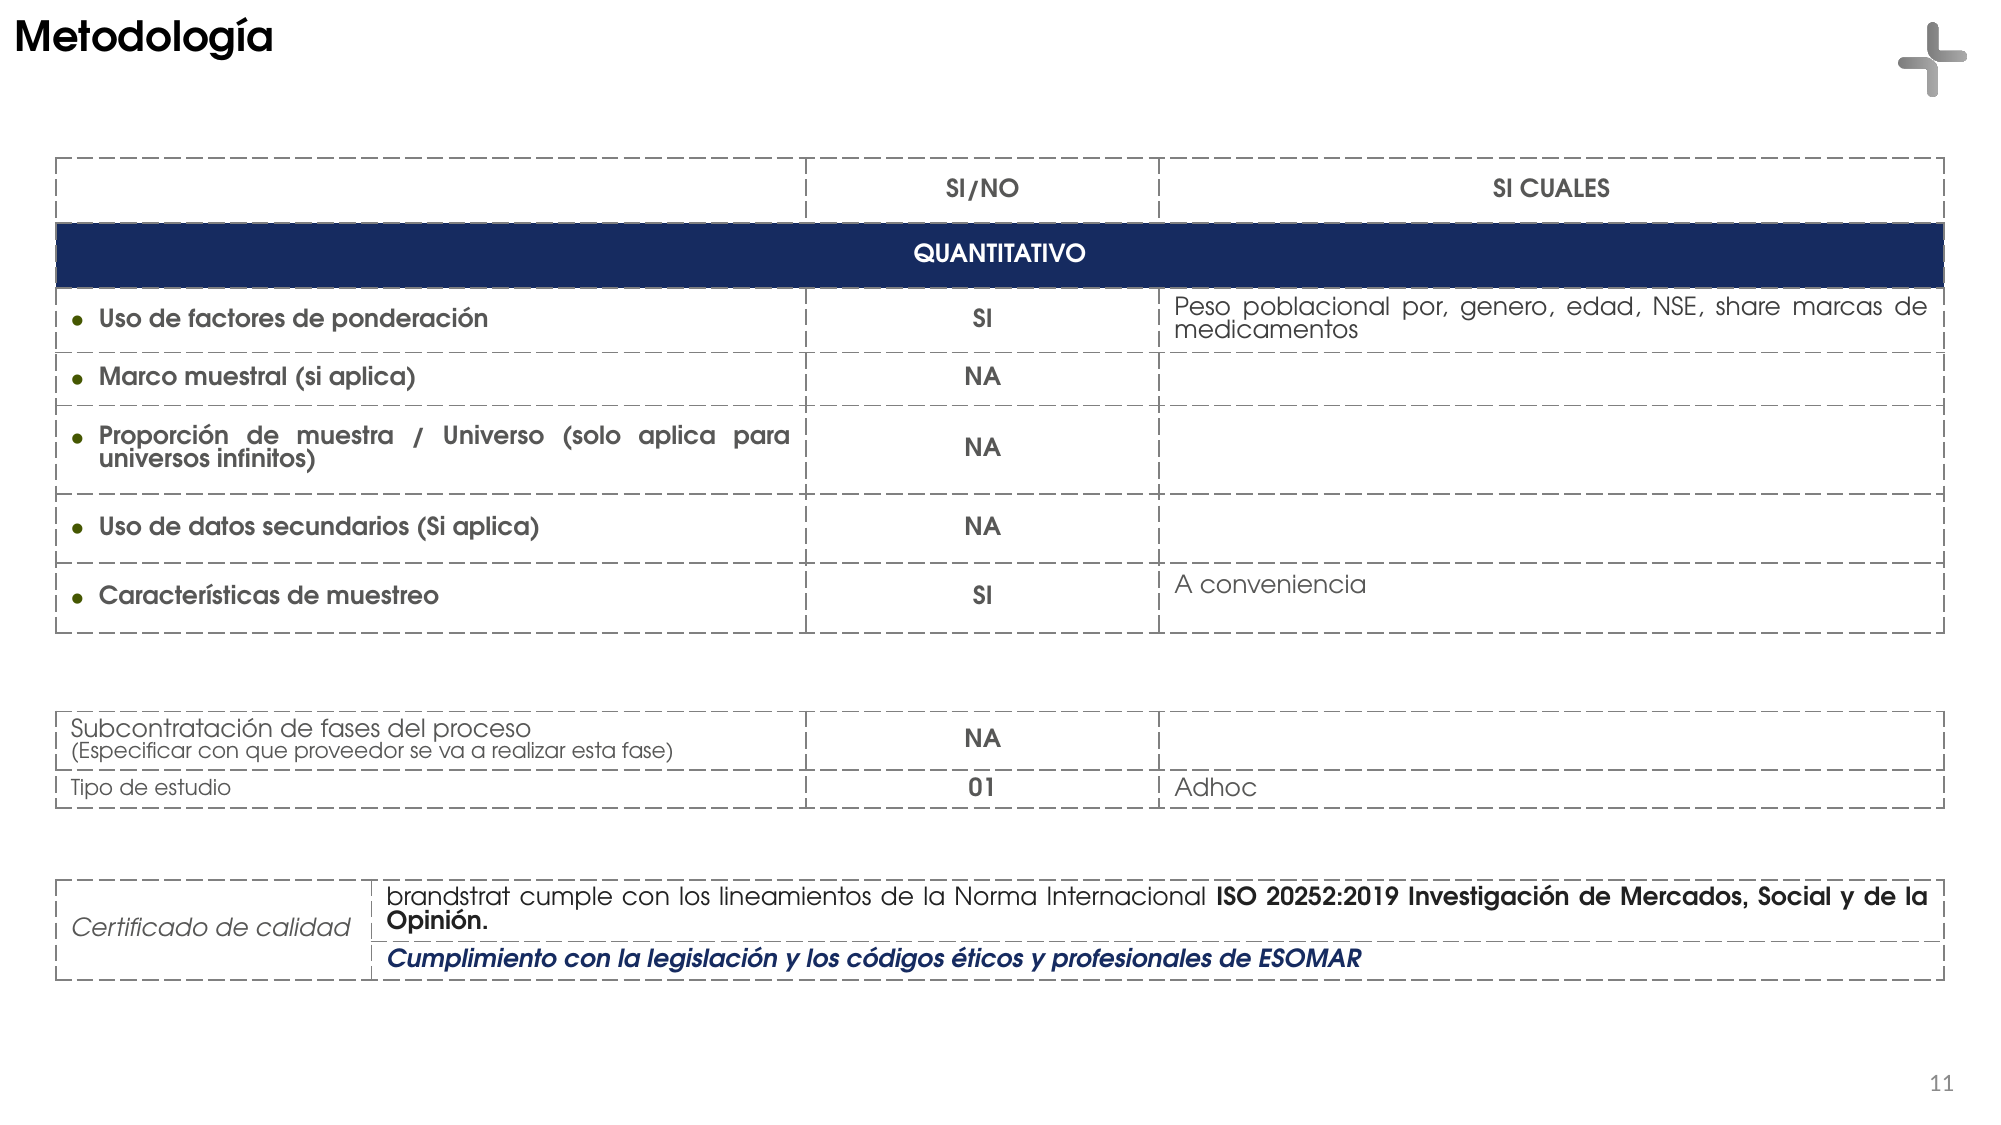

Metodología
|  | SI/NO | SI CUALES |
| --- | --- | --- |
| QUANTITATIVO |  |  |
| Uso de factores de ponderación | SI | Peso poblacional por, genero, edad, NSE, share marcas de medicamentos |
| Marco muestral (si aplica) | NA |  |
| Proporción de muestra / Universo (solo aplica para universos infinitos) | NA |  |
| Uso de datos secundarios (Si aplica) | NA |  |
| Características de muestreo | SI | A conveniencia |
| Subcontratación de fases del proceso (Especificar con que proveedor se va a realizar esta fase) | NA |  |
| --- | --- | --- |
| Tipo de estudio | 01 | Adhoc |
| Certificado de calidad | brandstrat cumple con los lineamientos de la Norma Internacional ISO 20252:2019 Investigación de Mercados, Social y de la Opinión. |
| --- | --- |
|  | Cumplimiento con la legislación y los códigos éticos y profesionales de ESOMAR |
11